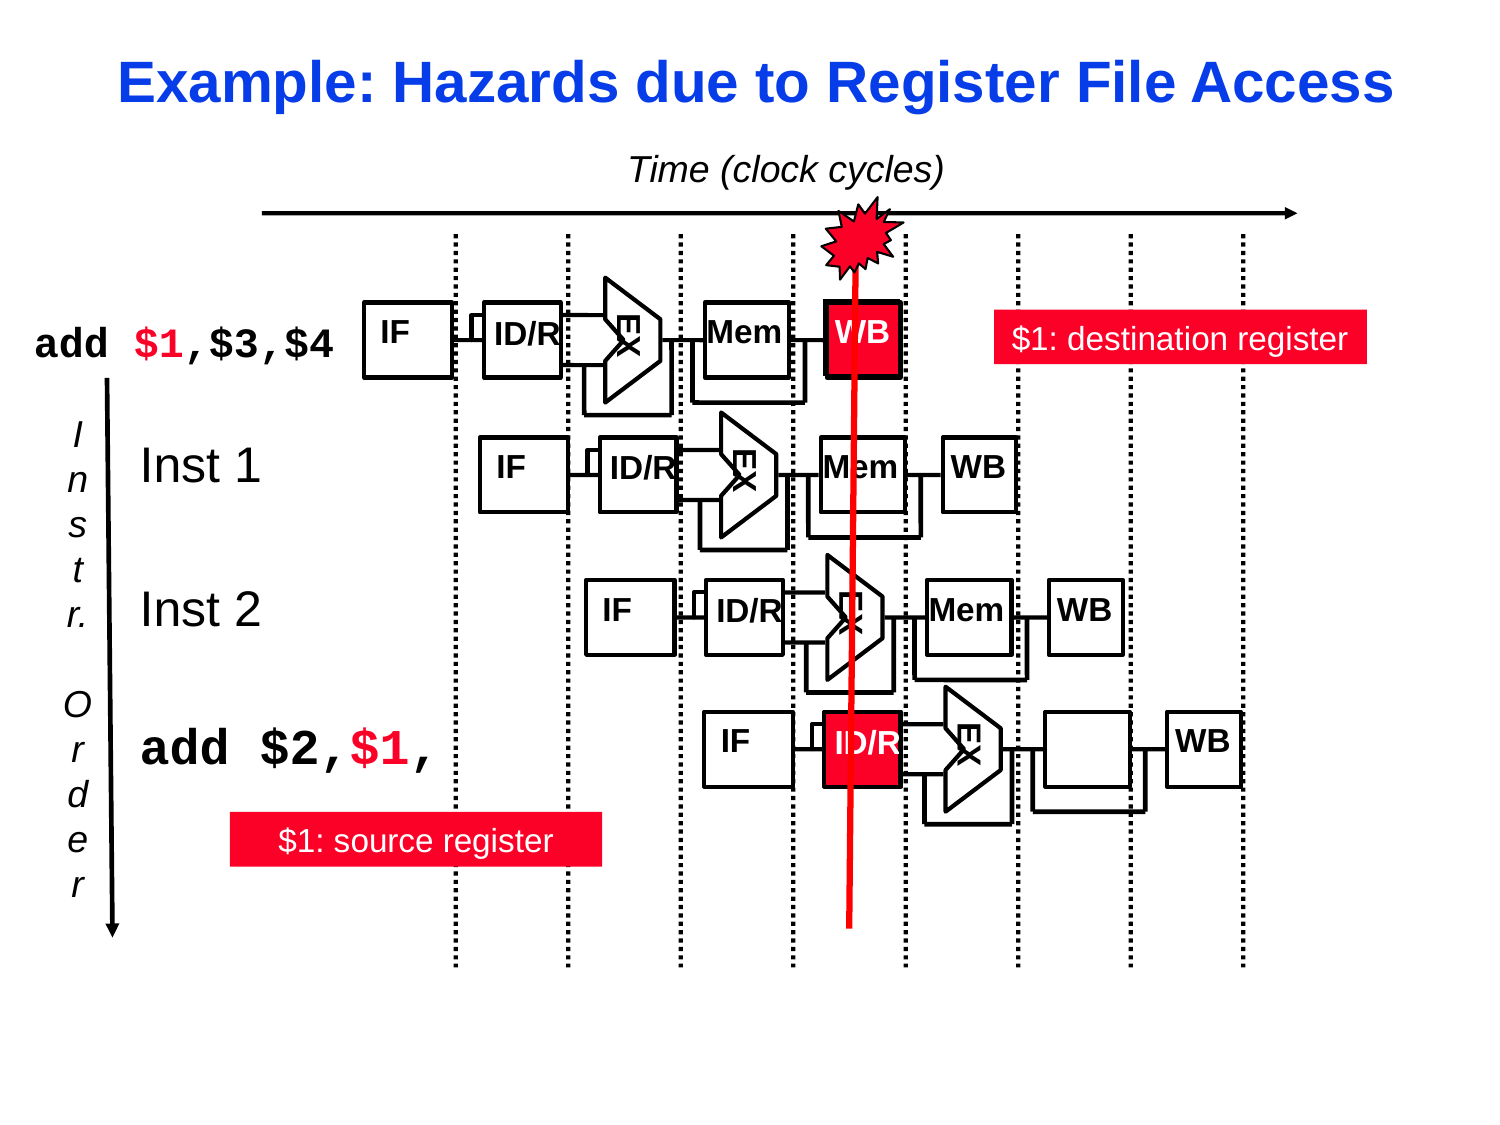

# Example: Hazards due to Register File Access
Time (clock cycles)

EX

IF

Mem
WB
ID/R

add $1,$3,$4
$1: destination register

I
n
s
t
r.

O
r
d
e
r

EX

IF

Mem
WB
ID/R

Inst 1

EX

IF

Mem
WB
ID/R

Inst 2

EX

IF

Mem
WB
ID/R

add $2,$1,

$1: source register